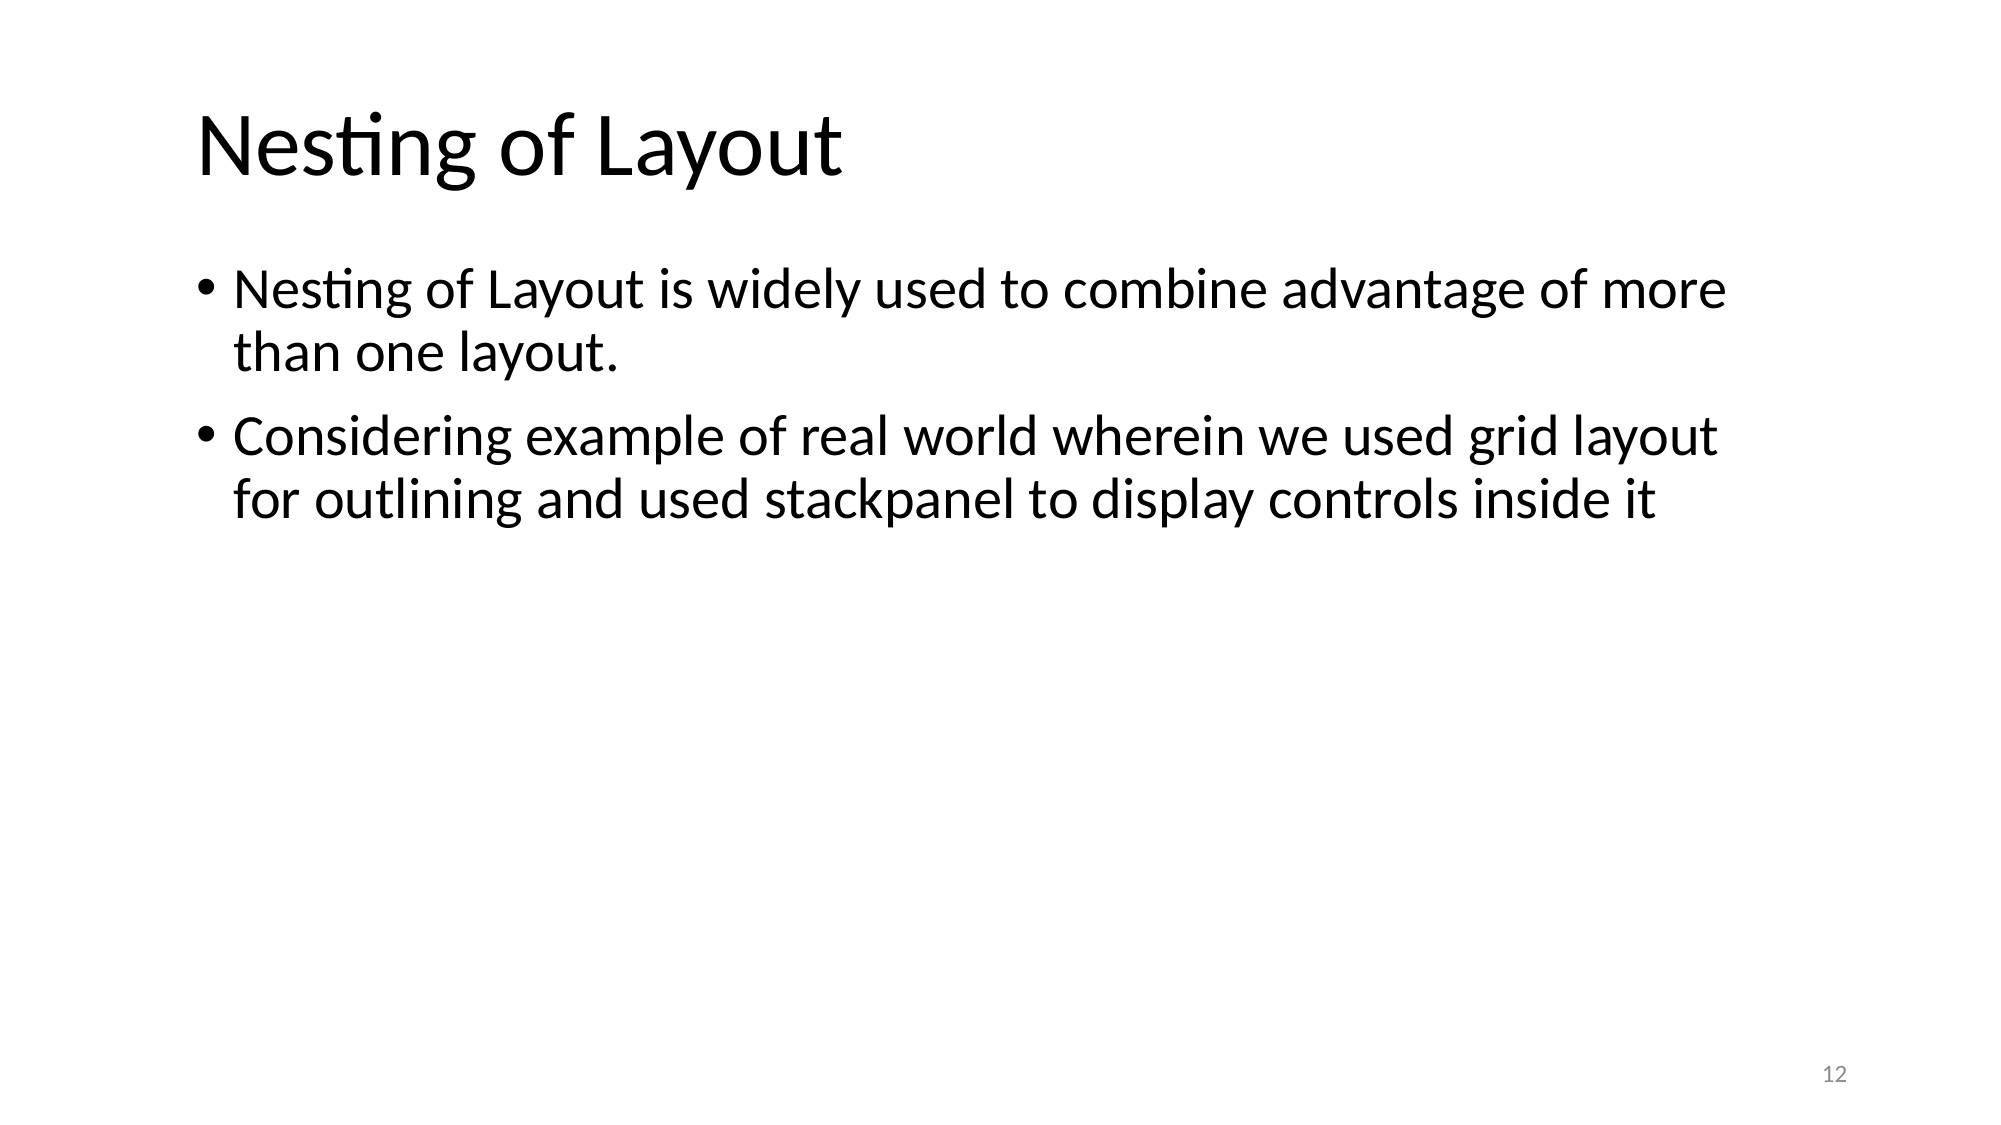

# Nesting of Layout
Nesting of Layout is widely used to combine advantage of more than one layout.
Considering example of real world wherein we used grid layout for outlining and used stackpanel to display controls inside it

12